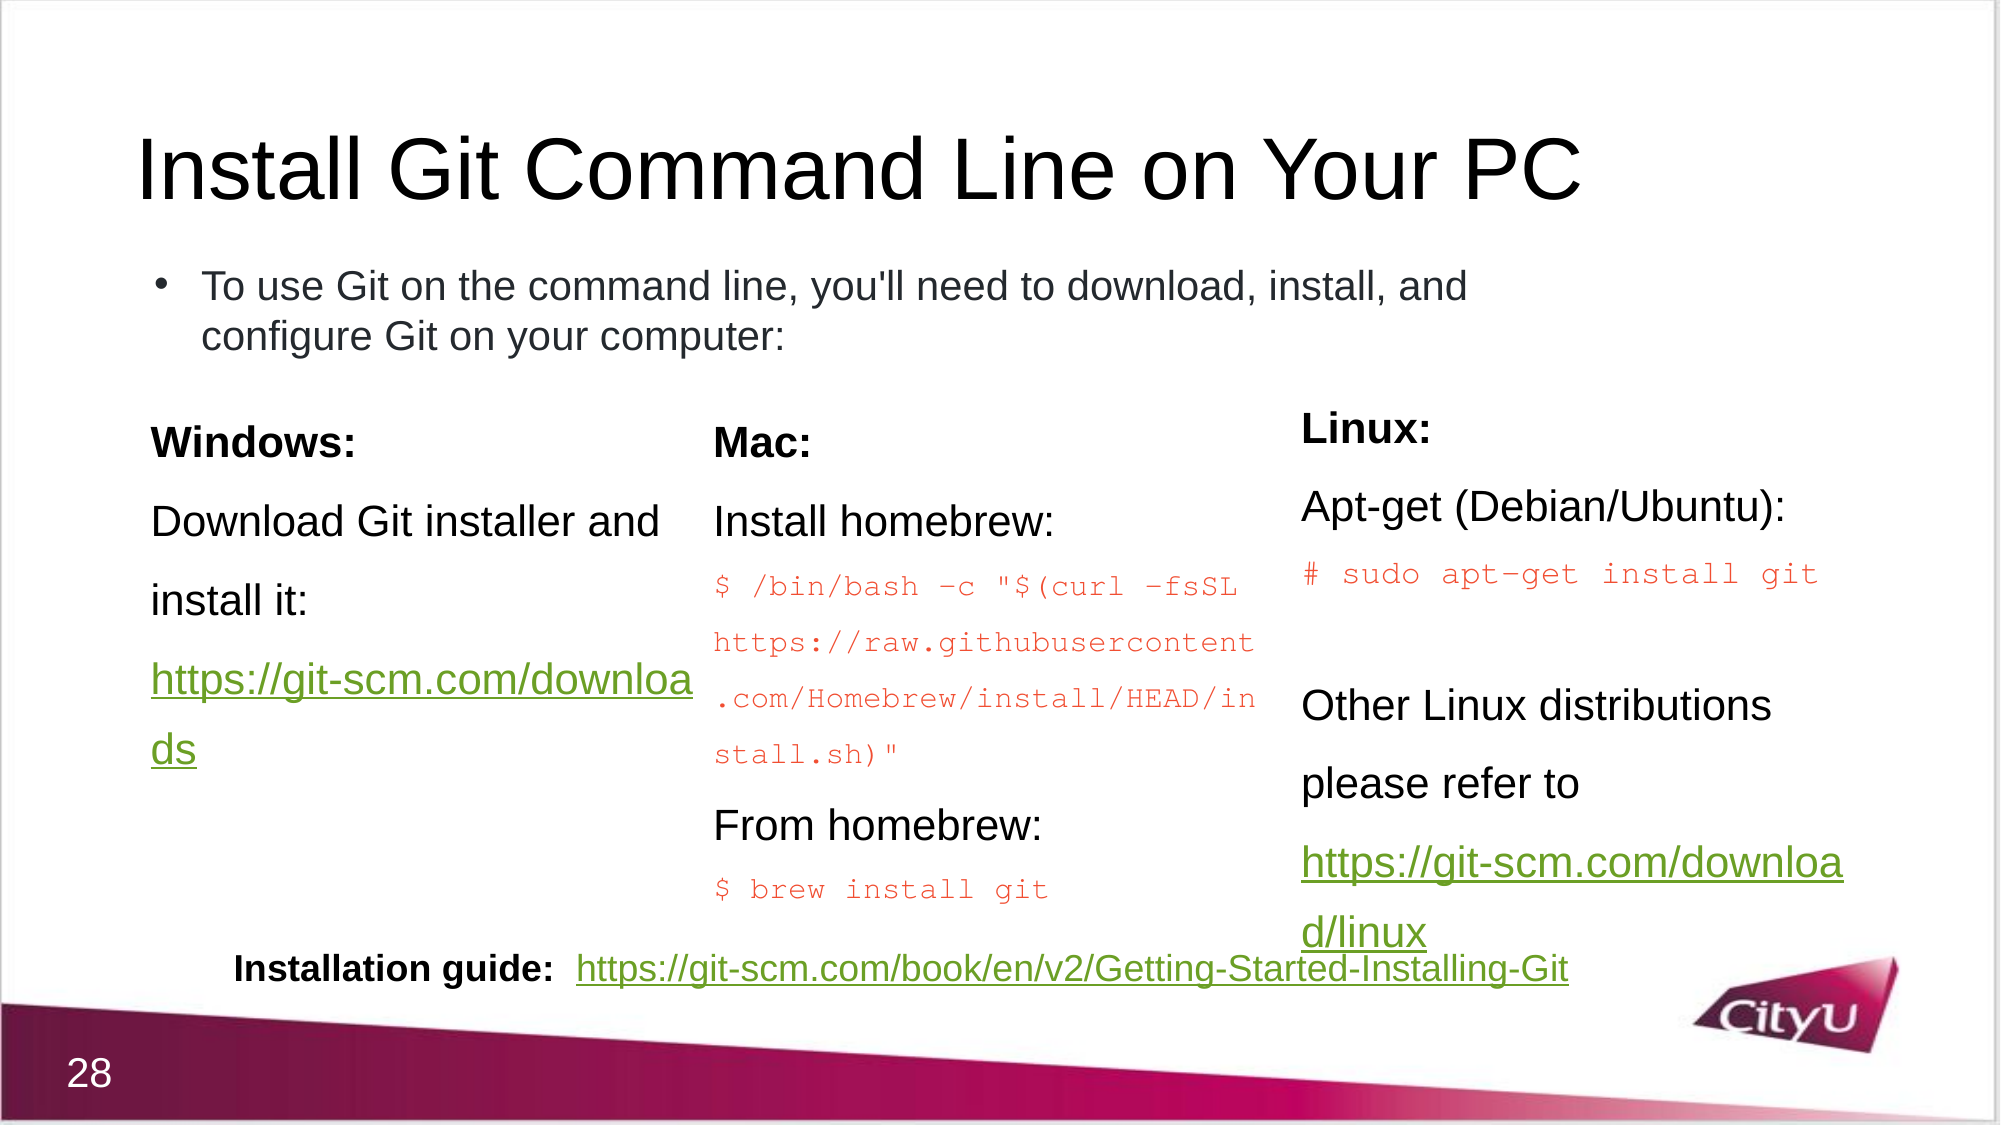

# Install Git Command Line on Your PC
To use Git on the command line, you'll need to download, install, and configure Git on your computer:
Linux:
Apt-get (Debian/Ubuntu):
# sudo apt-get install git

Other Linux distributions please refer to https://git-scm.com/download/linux
Windows:
Download Git installer and install it:
https://git-scm.com/downloads
Mac:
Install homebrew:
$ /bin/bash -c "$(curl -fsSL https://raw.githubusercontent.com/Homebrew/install/HEAD/install.sh)"
From homebrew:
$ brew install git

Installation guide:  https://git-scm.com/book/en/v2/Getting-Started-Installing-Git

28
28